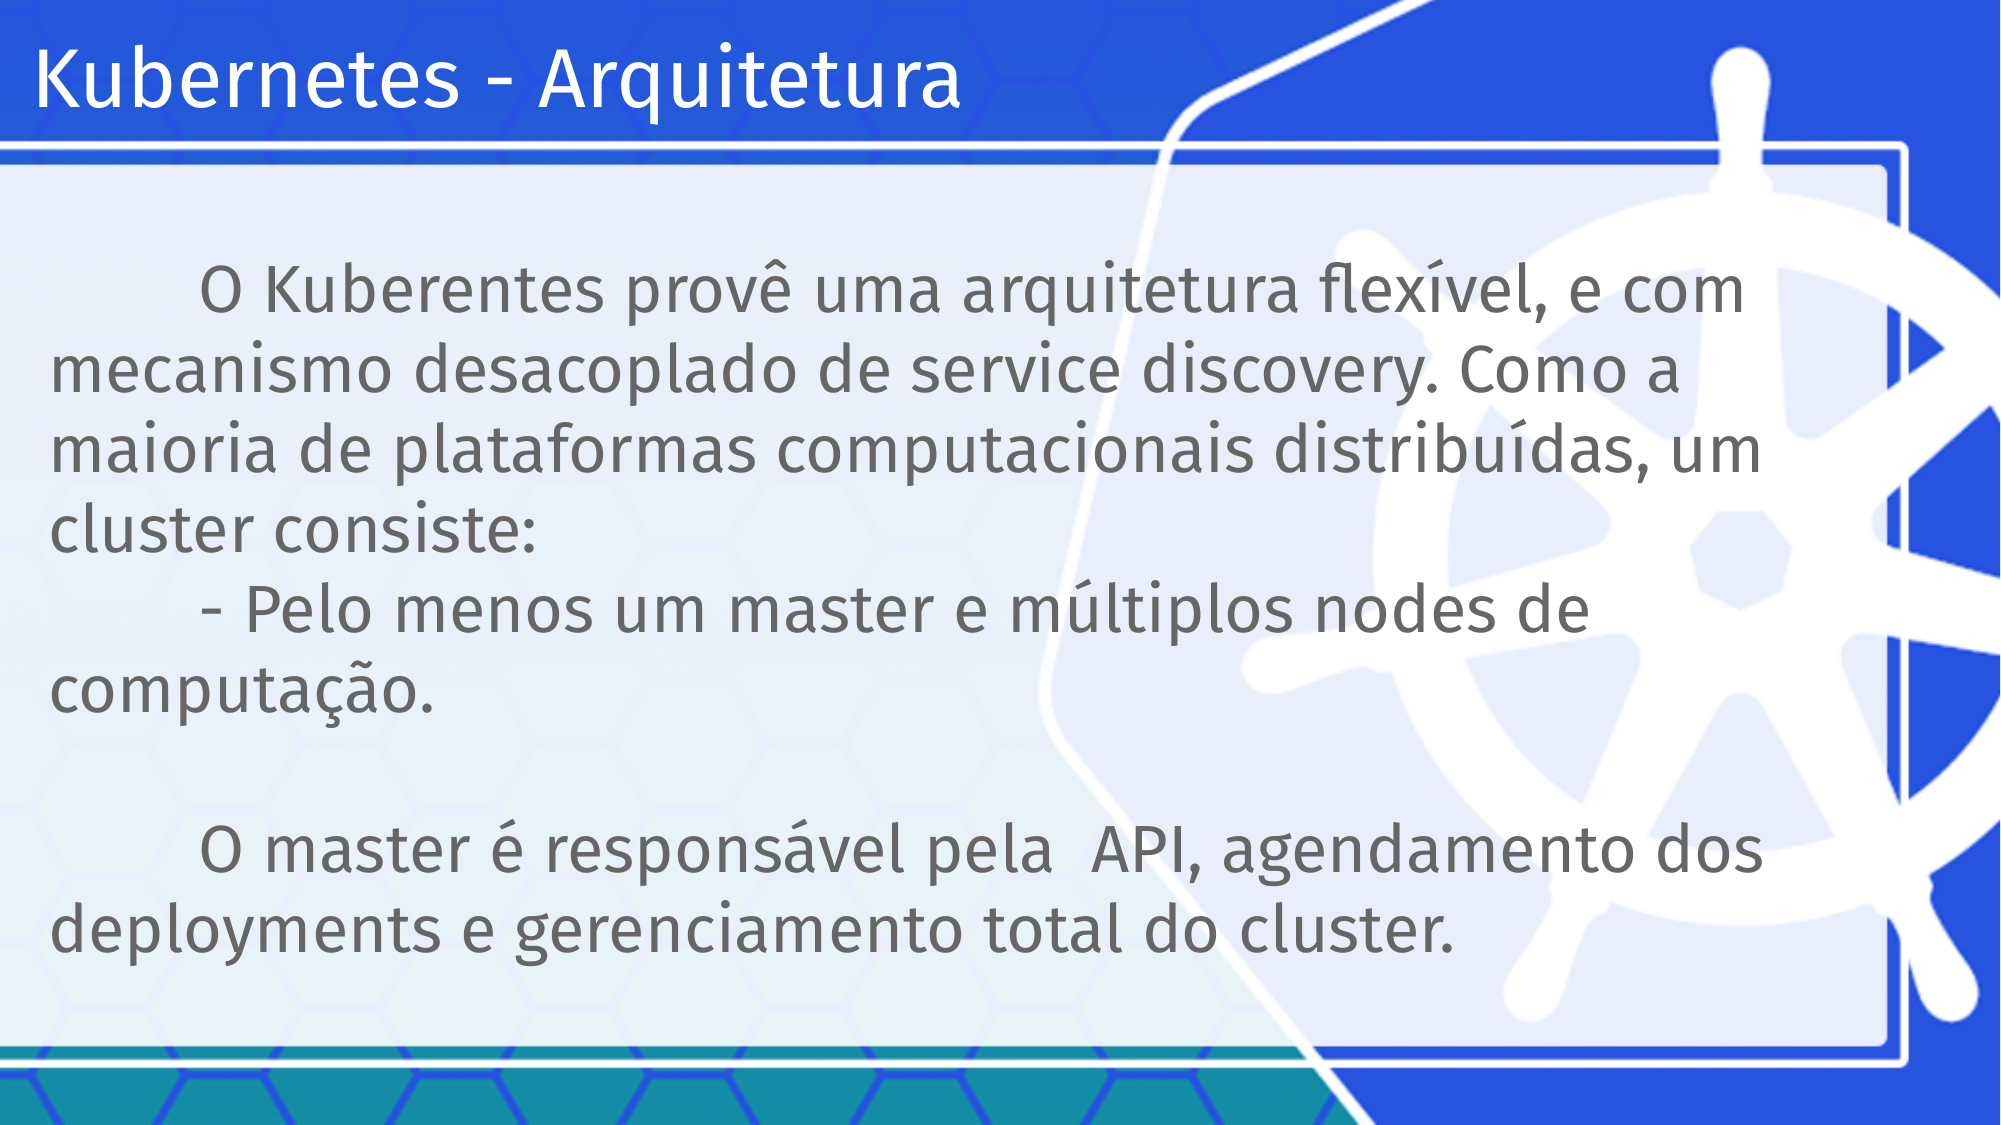

Kubernetes - Arquitetura
	O Kuberentes provê uma arquitetura flexível, e com mecanismo desacoplado de service discovery. Como a maioria de plataformas computacionais distribuídas, um cluster consiste:
	- Pelo menos um master e múltiplos nodes de computação.

	O master é responsável pela  API, agendamento dos deployments e gerenciamento total do cluster.